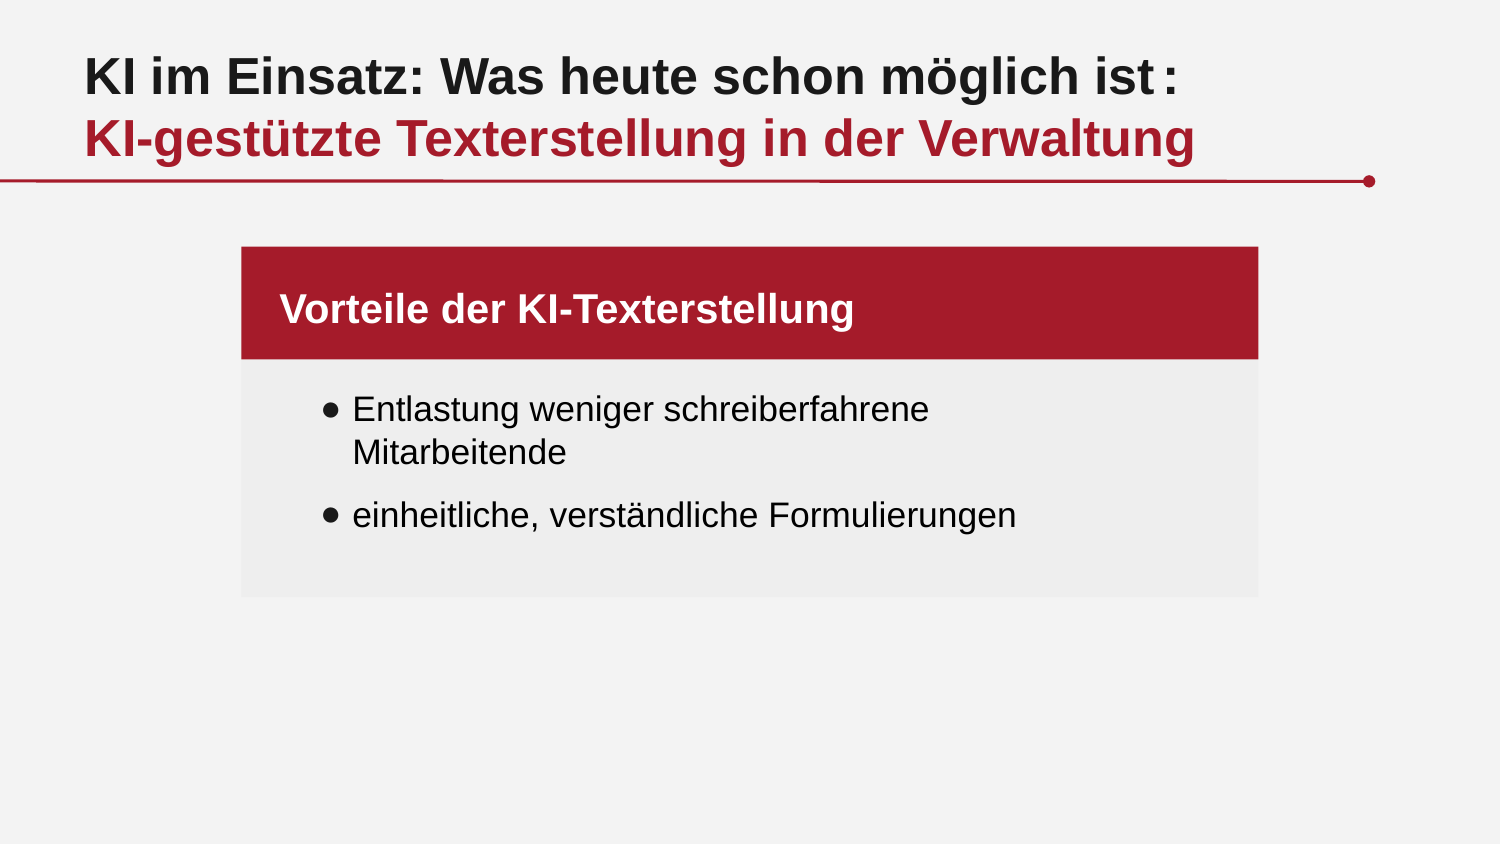

KI im Einsatz: Was heute schon möglich ist :
KI-gestützte Texterstellung in der Verwaltung

  Vorteile der KI-Texterstellung

Entlastung weniger schreiberfahrene Mitarbeitende
einheitliche, verständliche Formulierungen